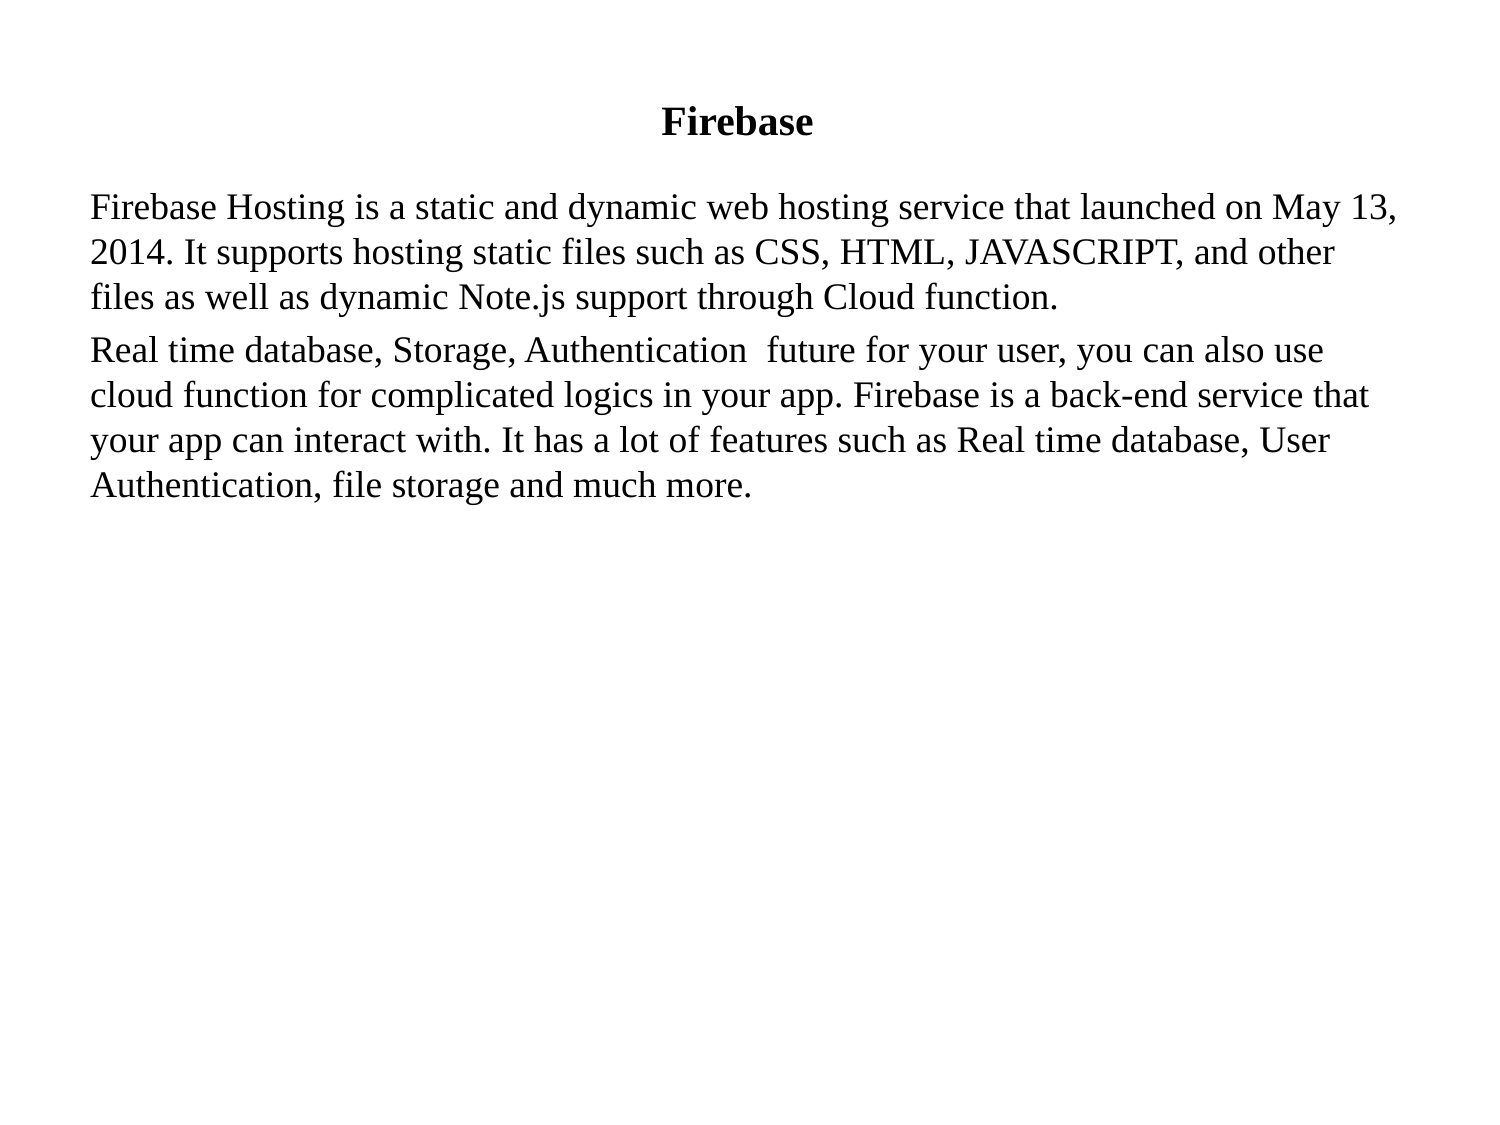

# Firebase
Firebase Hosting is a static and dynamic web hosting service that launched on May 13, 2014. It supports hosting static files such as CSS, HTML, JAVASCRIPT, and other files as well as dynamic Note.js support through Cloud function.
Real time database, Storage, Authentication  future for your user, you can also use cloud function for complicated logics in your app. Firebase is a back-end service that your app can interact with. It has a lot of features such as Real time database, User Authentication, file storage and much more.